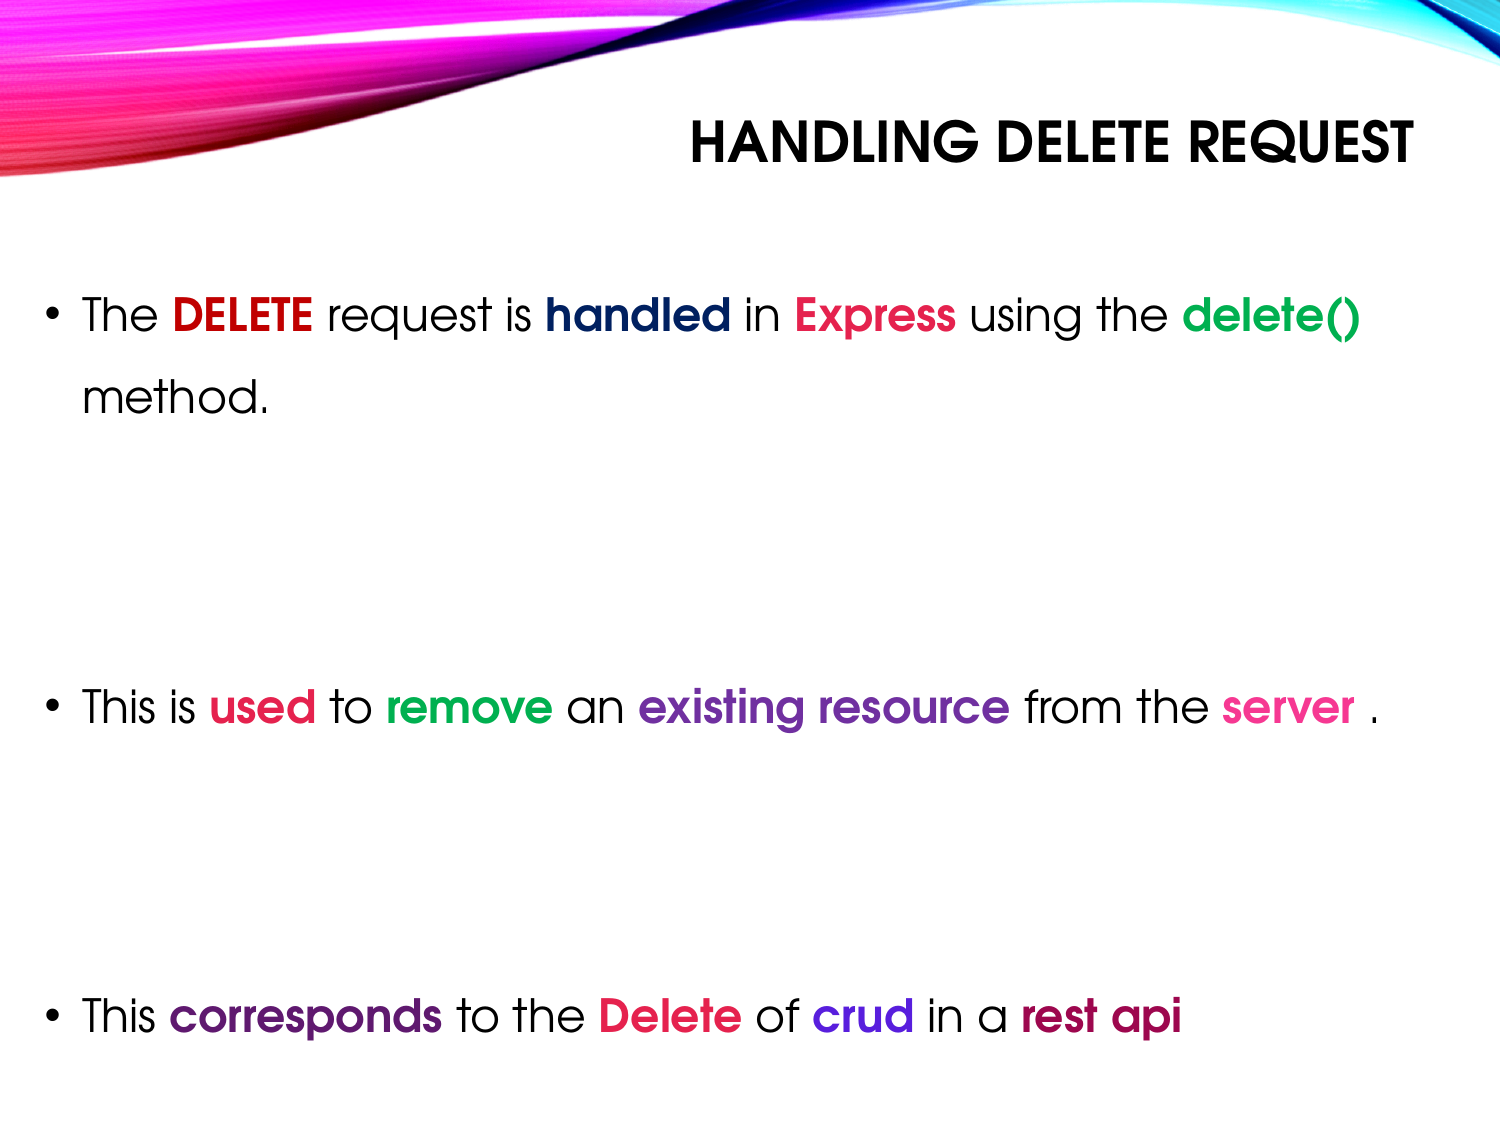

# Handling delete request
The DELETE request is handled in Express using the delete() method.

This is used to remove an existing resource from the server .

This corresponds to the Delete of crud in a rest api